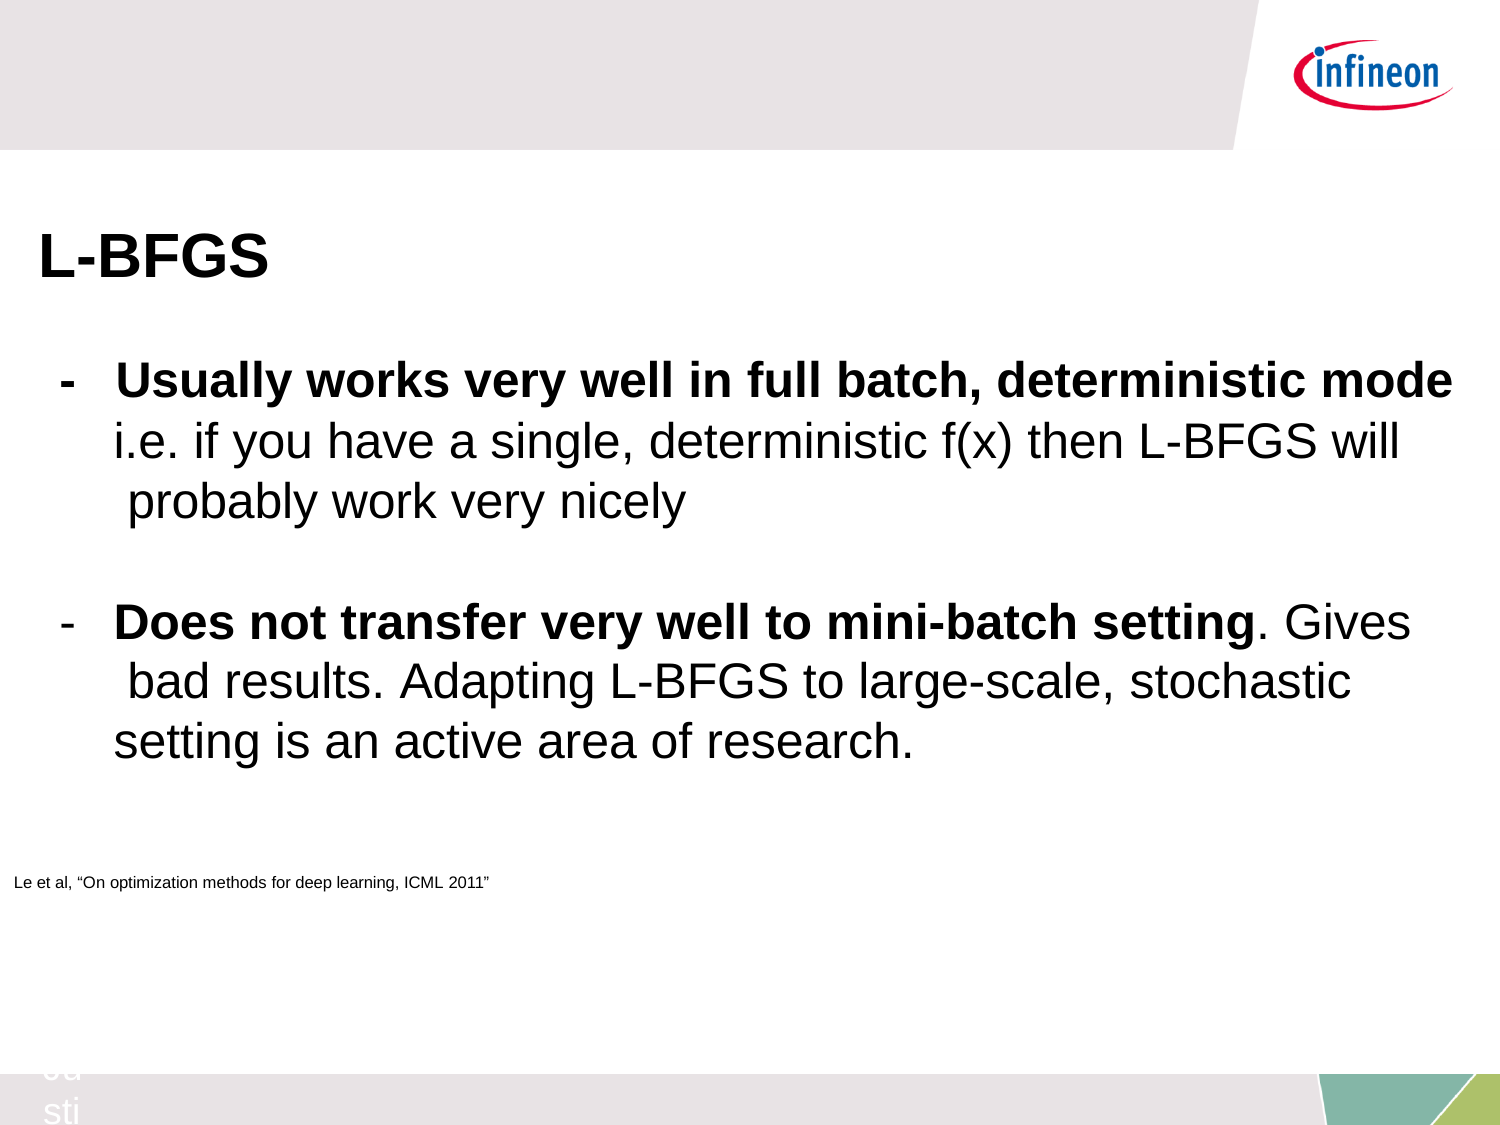

# L-BFGS
-	Usually works very well in full batch, deterministic mode
i.e. if you have a single, deterministic f(x) then L-BFGS will  probably work very nicely

-	Does not transfer very well to mini-batch setting. Gives  bad results. Adapting L-BFGS to large-scale, stochastic  setting is an active area of research.
Fei-Fei Li & Justin Johnson & Serena Yeung
Le et al, “On optimization methods for deep learning, ICML 2011”
Fei-Fei Li & Justin Johnson & Serena Yeung	Lecture 7 -	April 25, 2017
Lecture 7 - 40
April 25, 2017